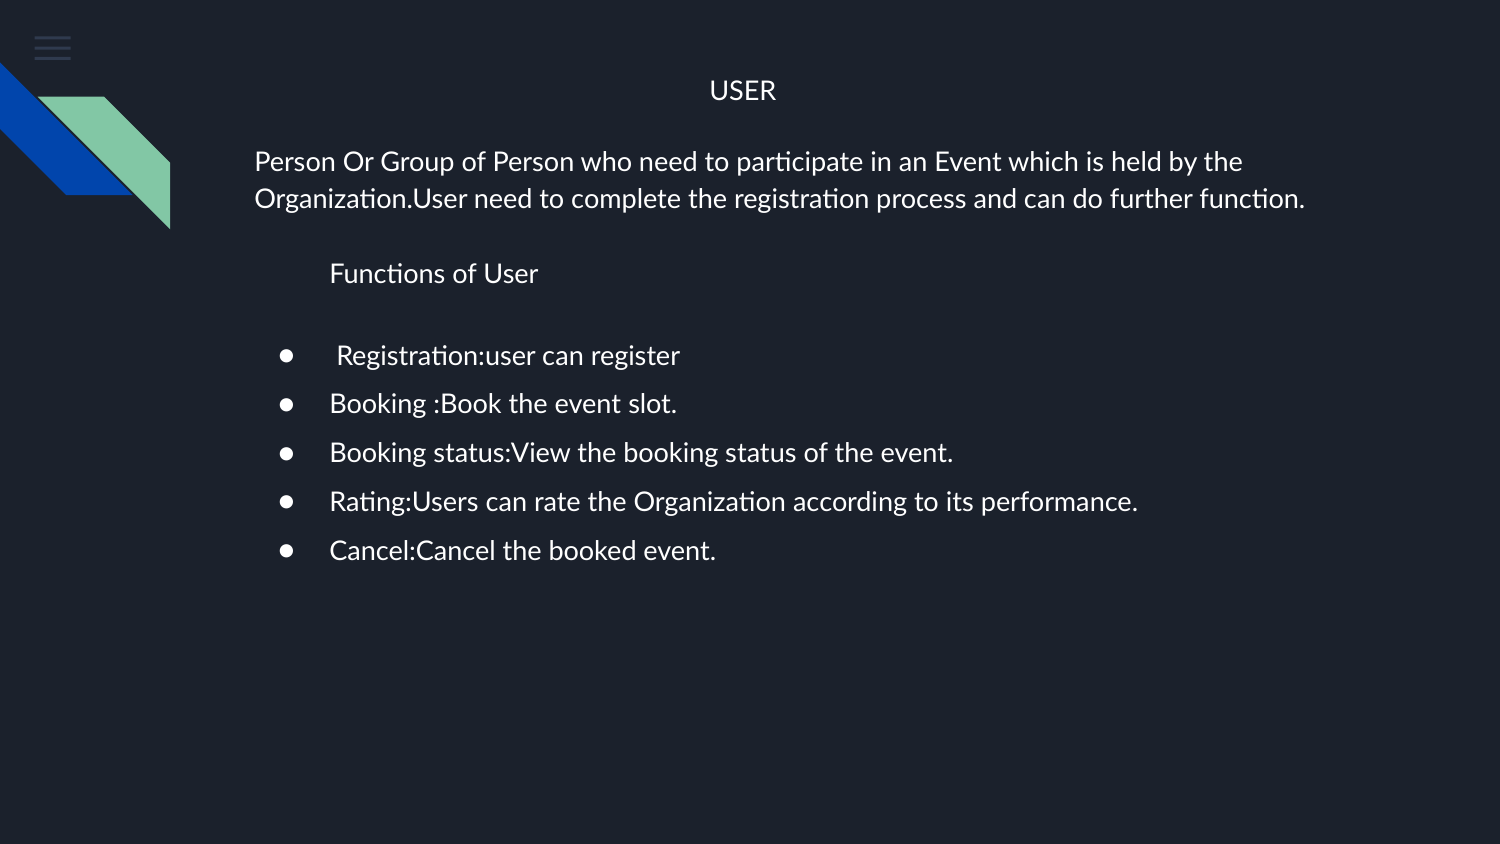

USER
Person Or Group of Person who need to participate in an Event which is held by the
Organization.User need to complete the registration process and can do further function.

Functions of User
 Registration:user can register
Booking :Book the event slot.
Booking status:View the booking status of the event.
Rating:Users can rate the Organization according to its performance.
Cancel:Cancel the booked event.